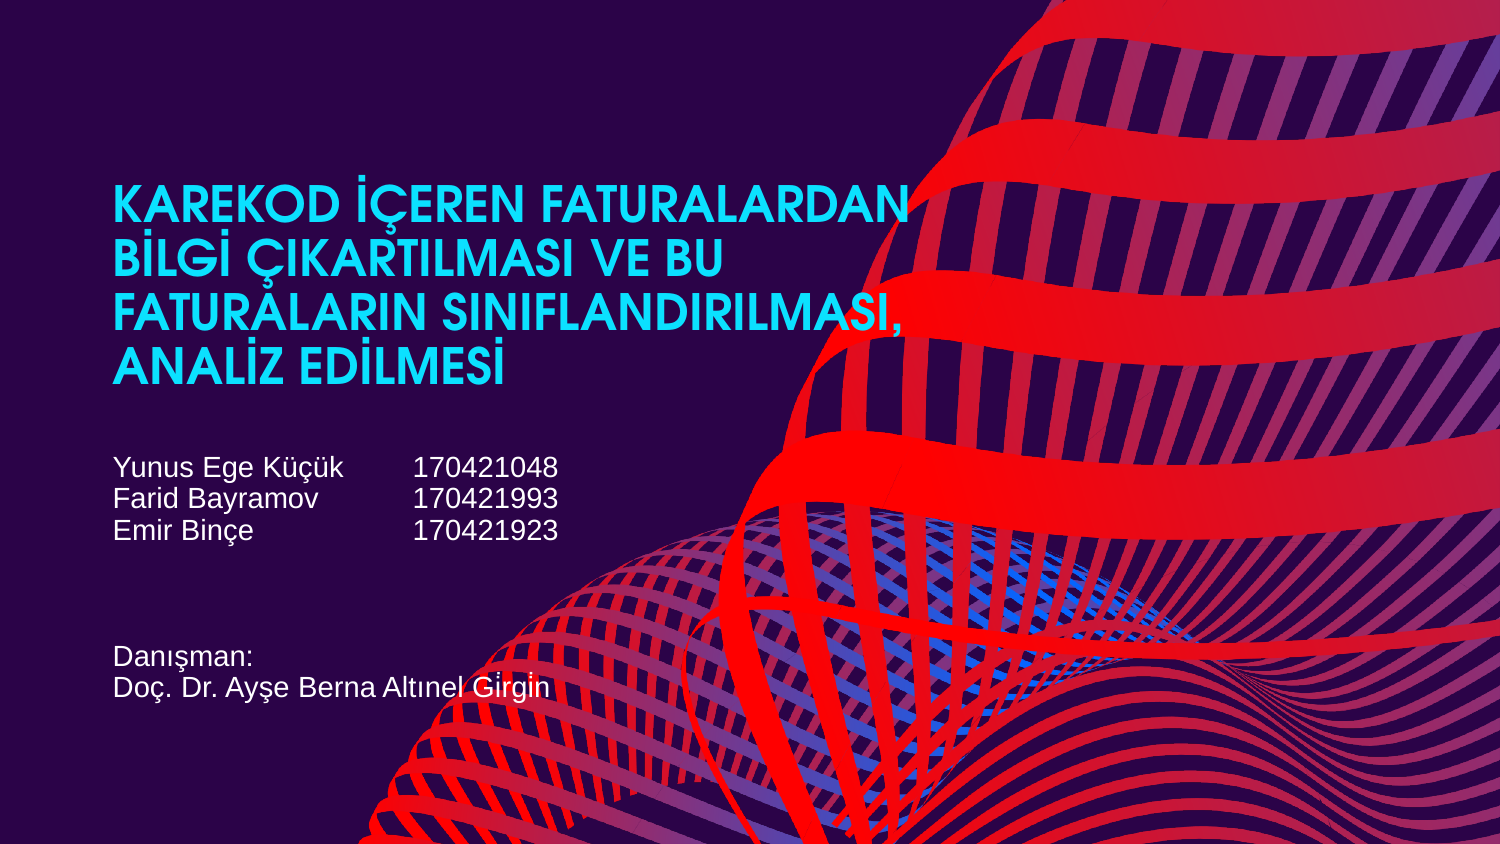

# KAREKOD İÇEREN FATURALARDAN BİLGİ ÇIKARTILMASI VE BU FATURALARIN SINIFLANDIRILMASI, ANALİZ EDİLMESİ
Yunus Ege Küçük 	170421048
Farid Bayramov    	170421993
Emir Binçe            	170421923

Danışman:
Doç. Dr. Ayşe Berna Altınel Gi̇rgi̇n